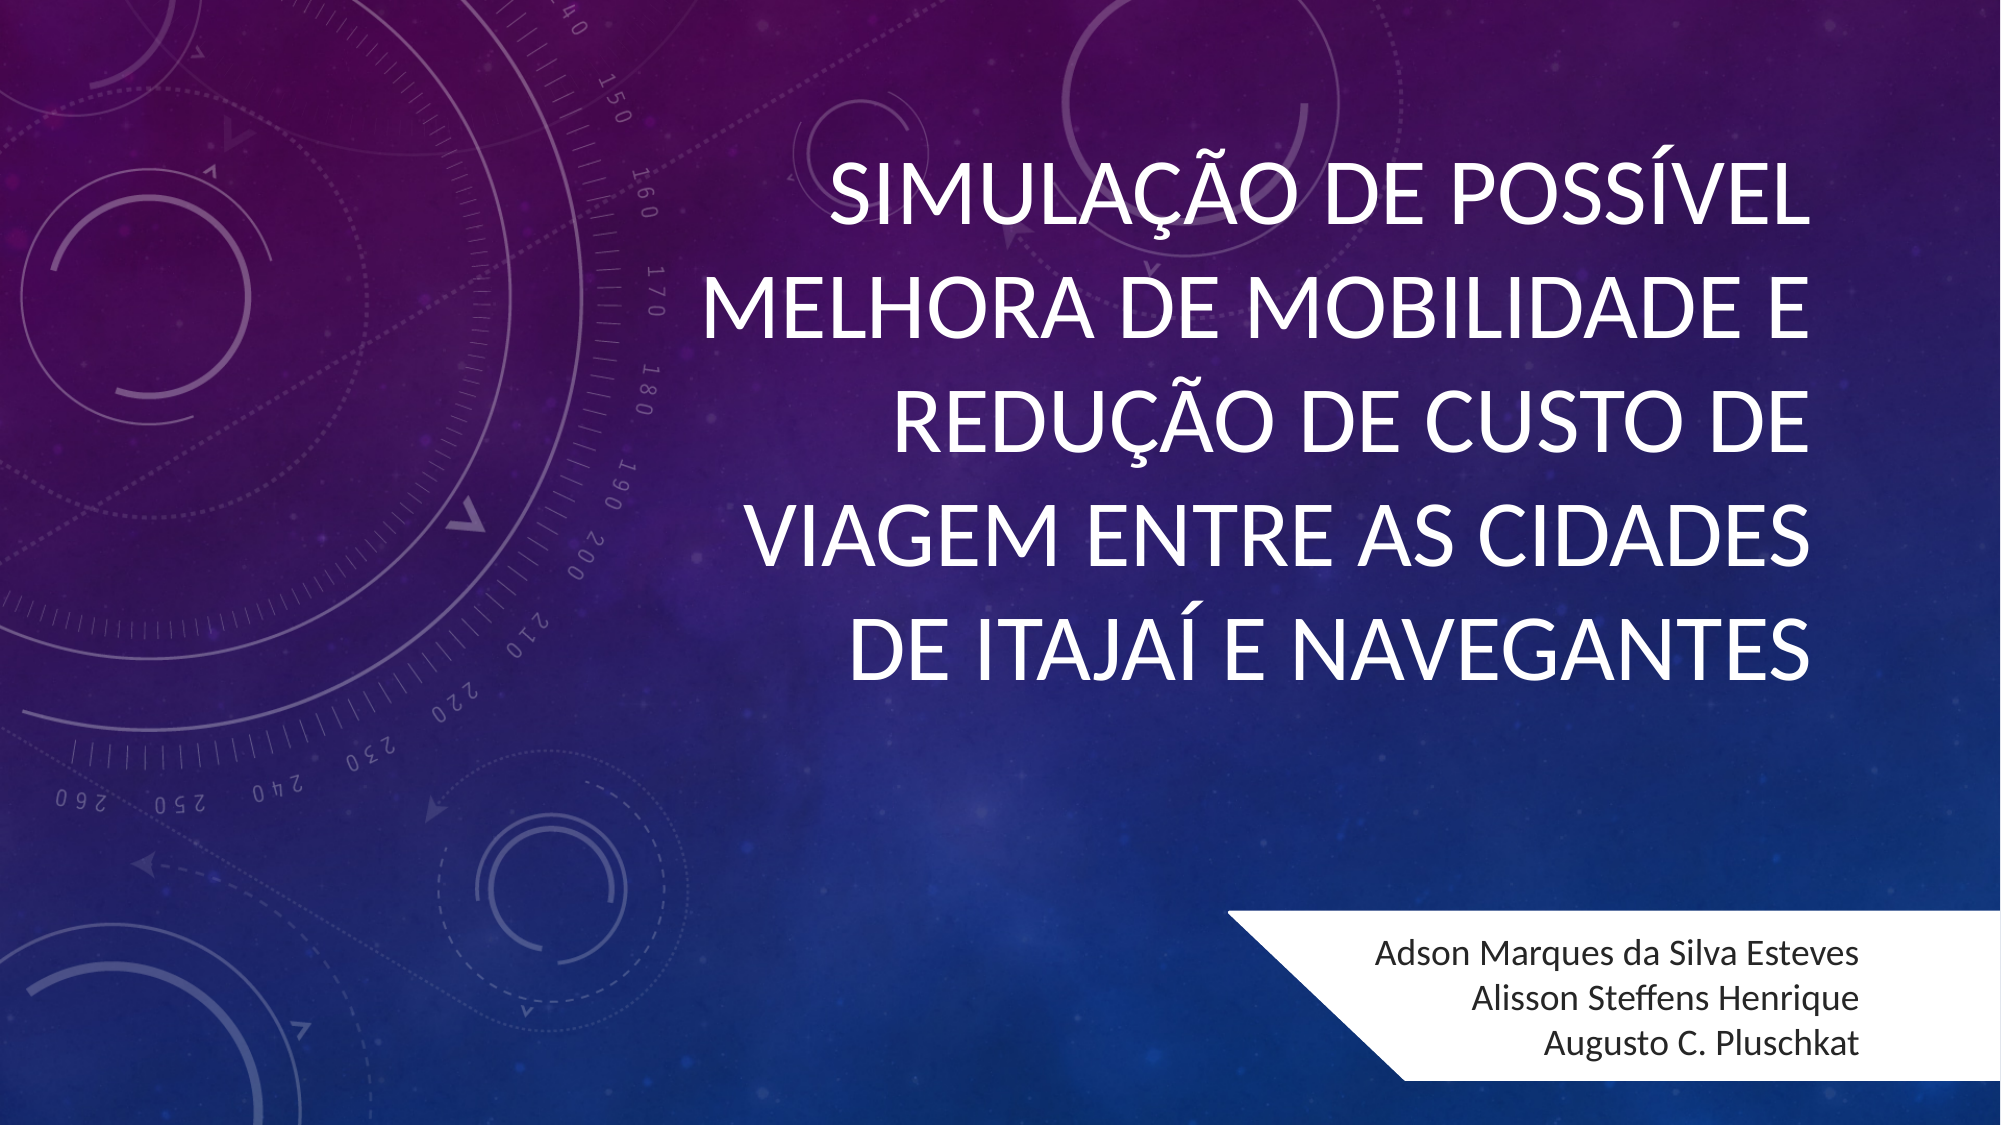

# Simulação de possível melhora de mobilidade e redução de custo de viagem entre as cidades de Itajaí e Navegantes

Adson Marques da Silva Esteves
Alisson Steffens Henrique
Augusto C. Pluschkat